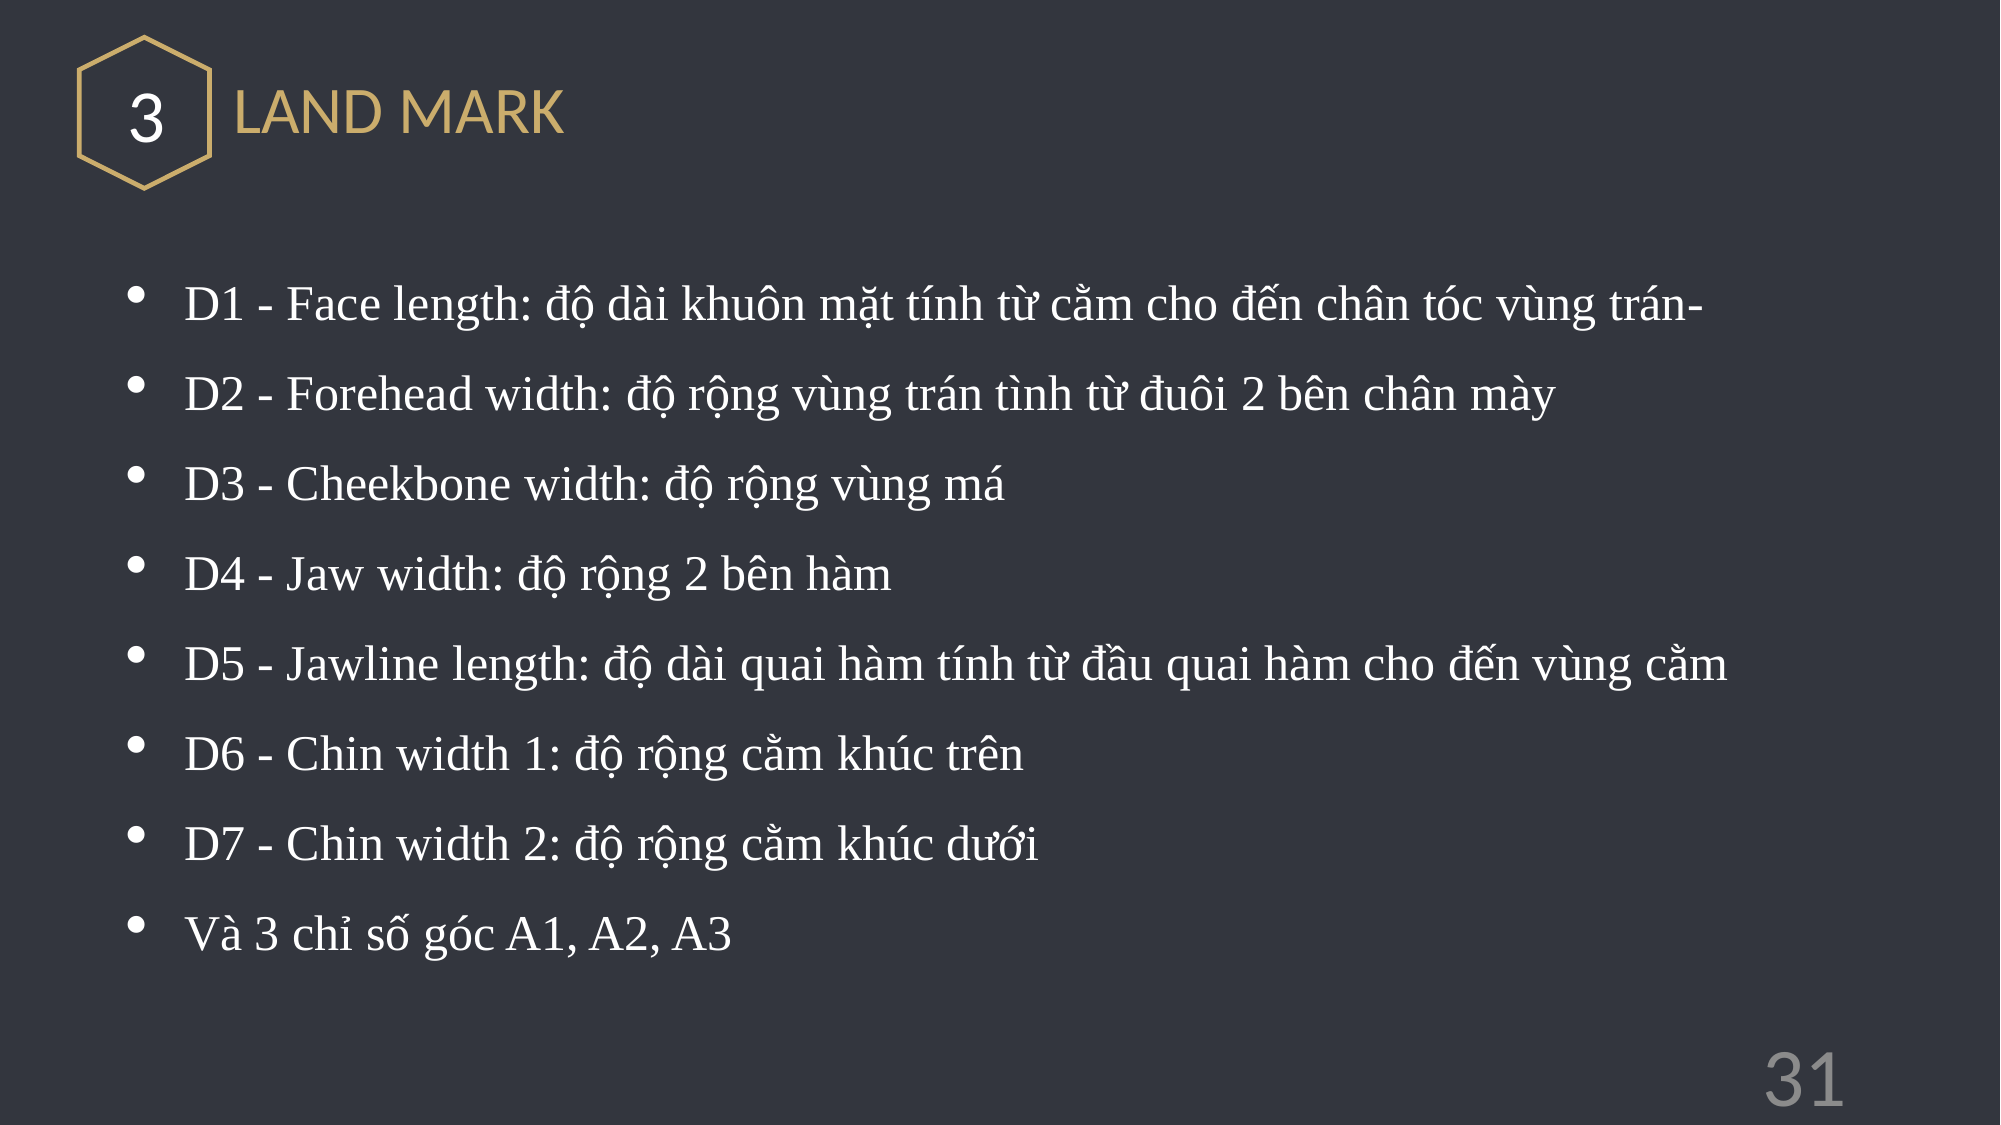

3
LAND MARK
D1 - Face length: độ dài khuôn mặt tính từ cằm cho đến chân tóc vùng trán-
D2 - Forehead width: độ rộng vùng trán tình từ đuôi 2 bên chân mày
D3 - Cheekbone width: độ rộng vùng má
D4 - Jaw width: độ rộng 2 bên hàm
D5 - Jawline length: độ dài quai hàm tính từ đầu quai hàm cho đến vùng cằm
D6 - Chin width 1: độ rộng cằm khúc trên
D7 - Chin width 2: độ rộng cằm khúc dưới
Và 3 chỉ số góc A1, A2, A3
31